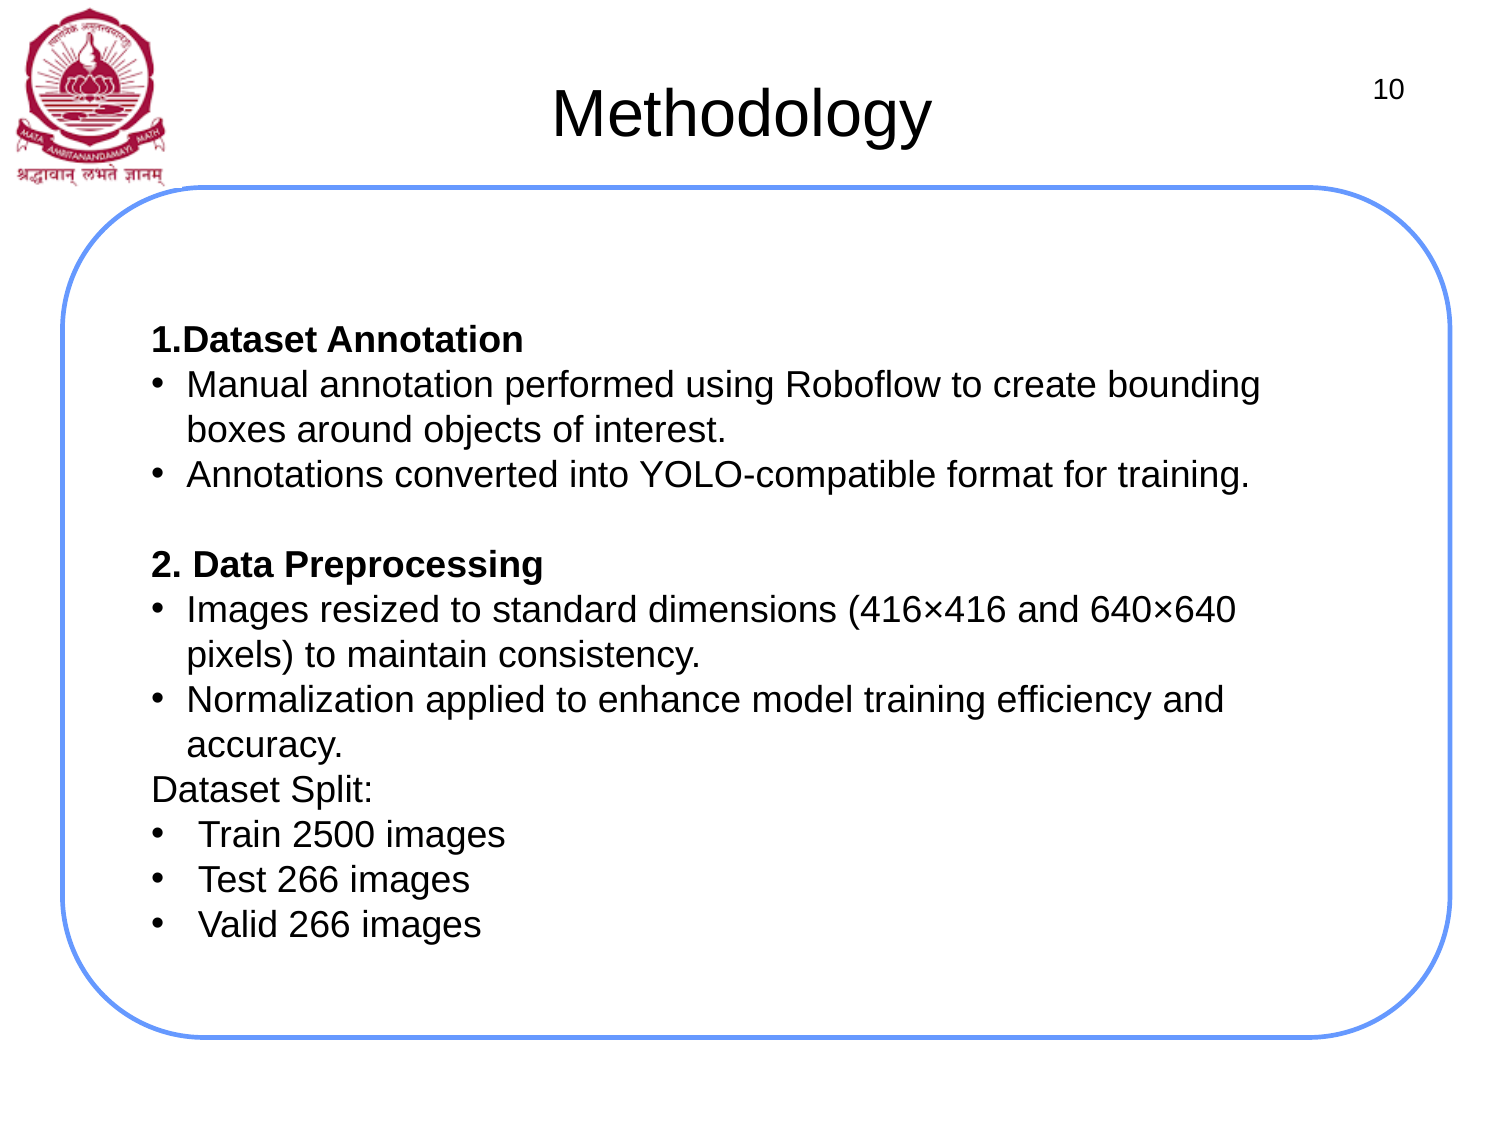

Methodology
10
1.Dataset Annotation
Manual annotation performed using Roboflow to create bounding boxes around objects of interest.
Annotations converted into YOLO-compatible format for training.

2. Data Preprocessing
Images resized to standard dimensions (416×416 and 640×640 pixels) to maintain consistency.
Normalization applied to enhance model training efficiency and accuracy.
Dataset Split:
Train 2500 images
Test 266 images
Valid 266 images